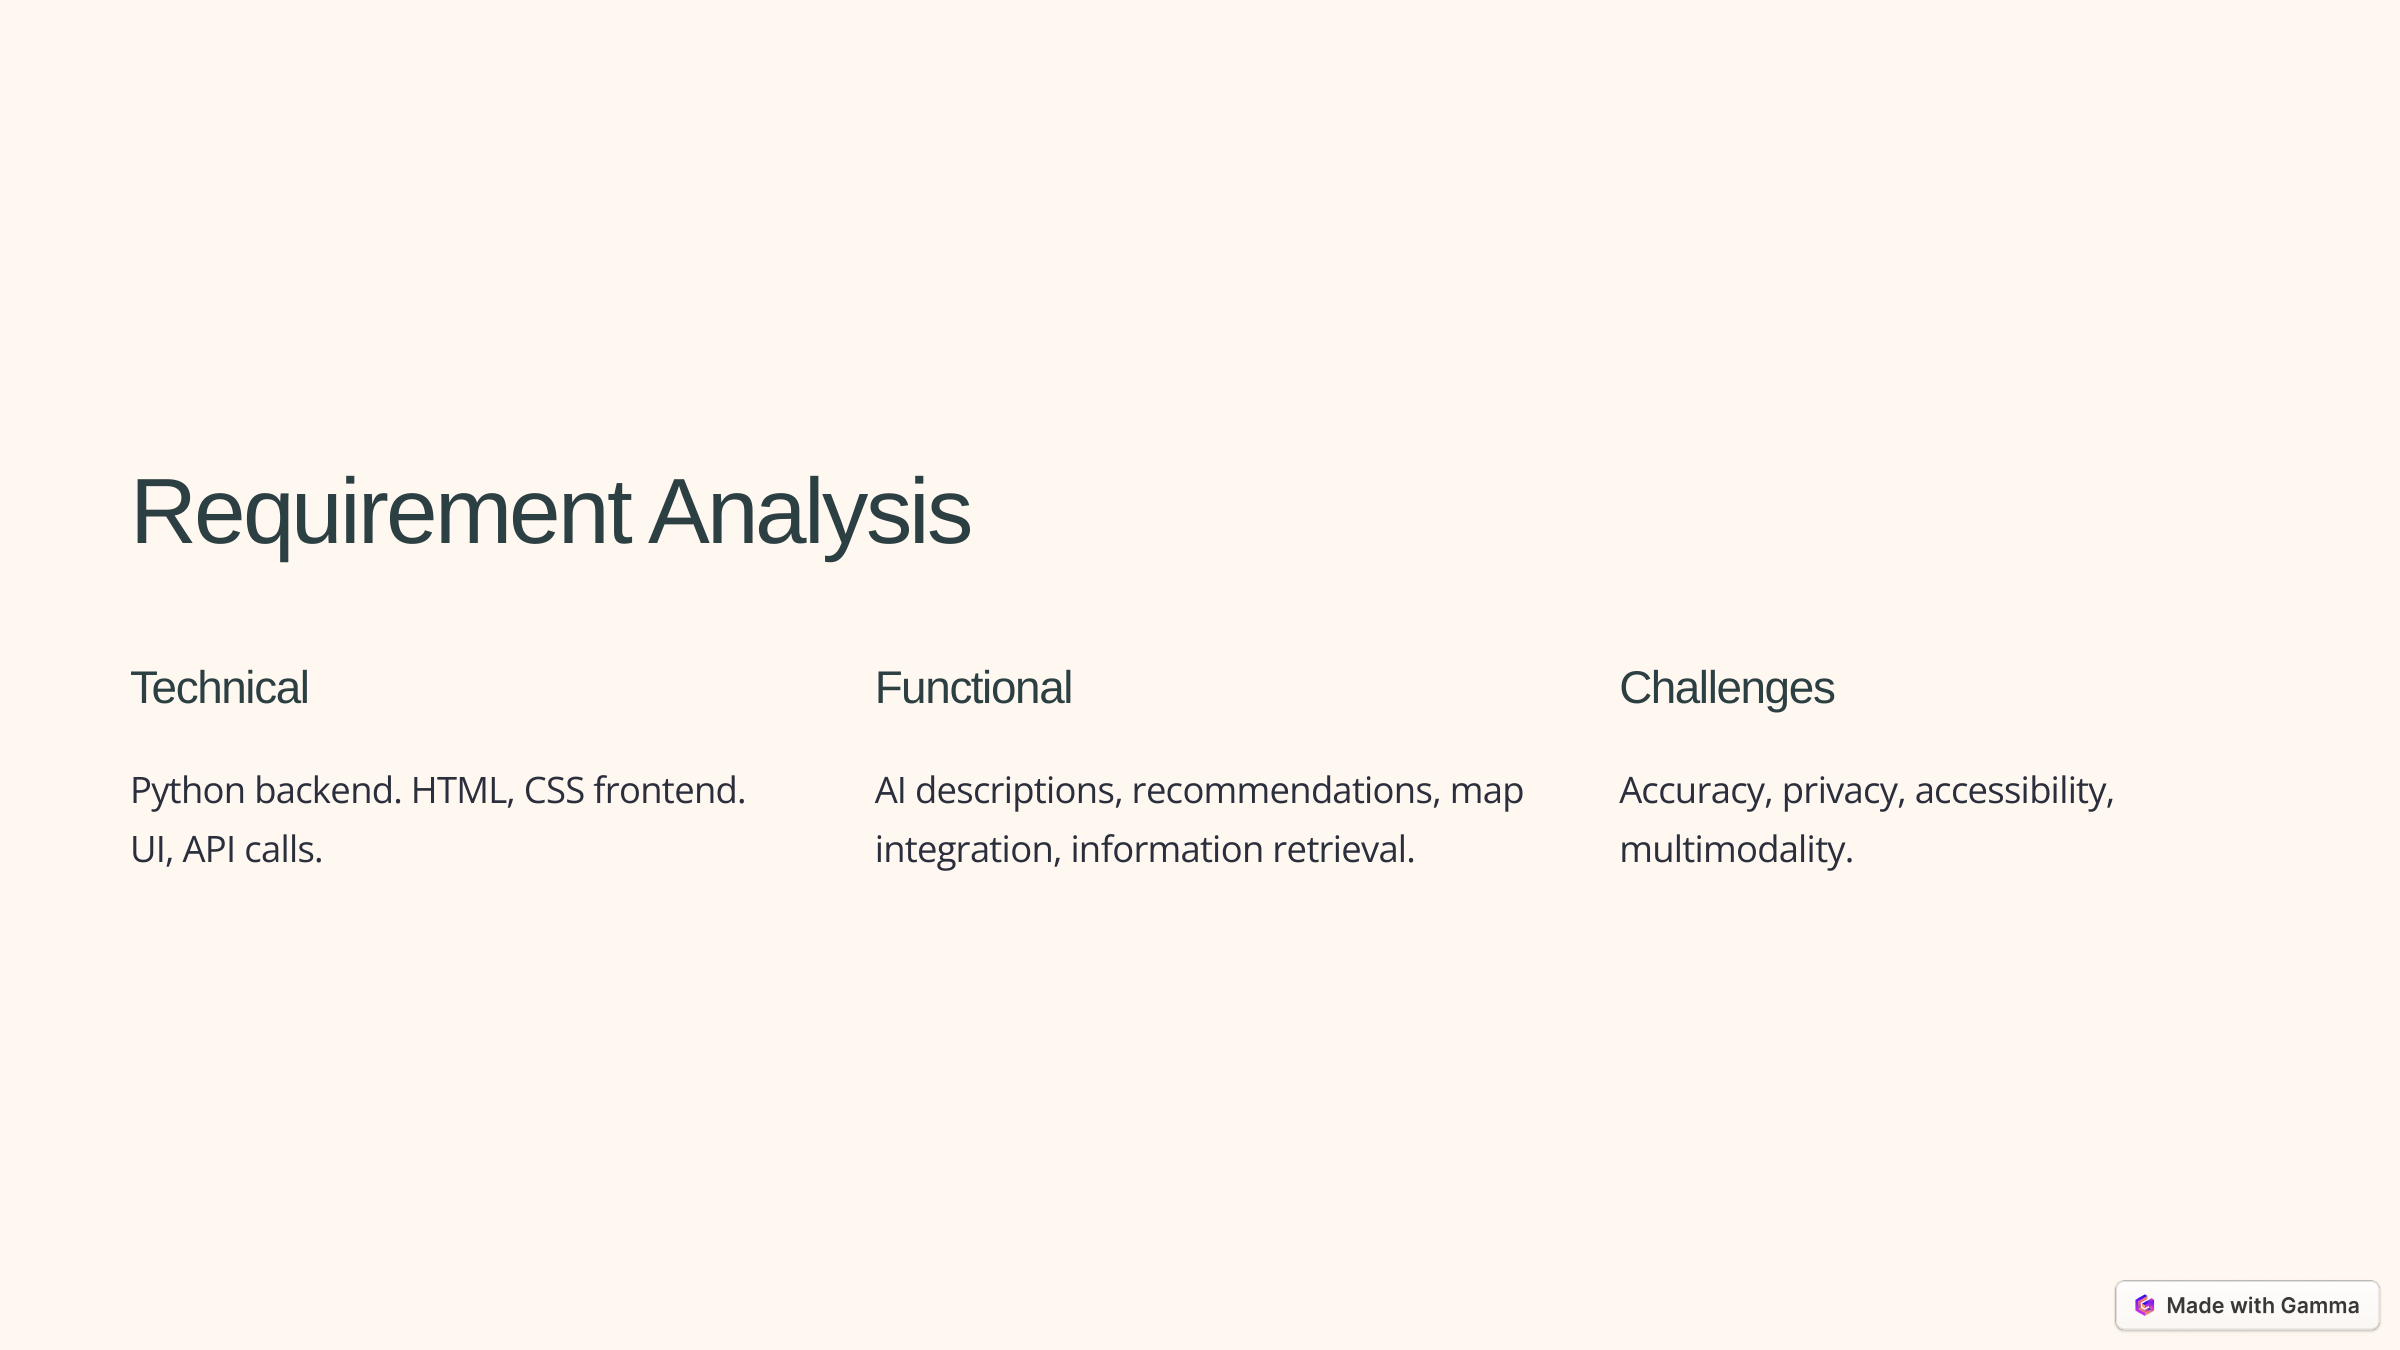

Requirement Analysis
Technical
Functional
Challenges
Python backend. HTML, CSS frontend. UI, API calls.
AI descriptions, recommendations, map integration, information retrieval.
Accuracy, privacy, accessibility, multimodality.